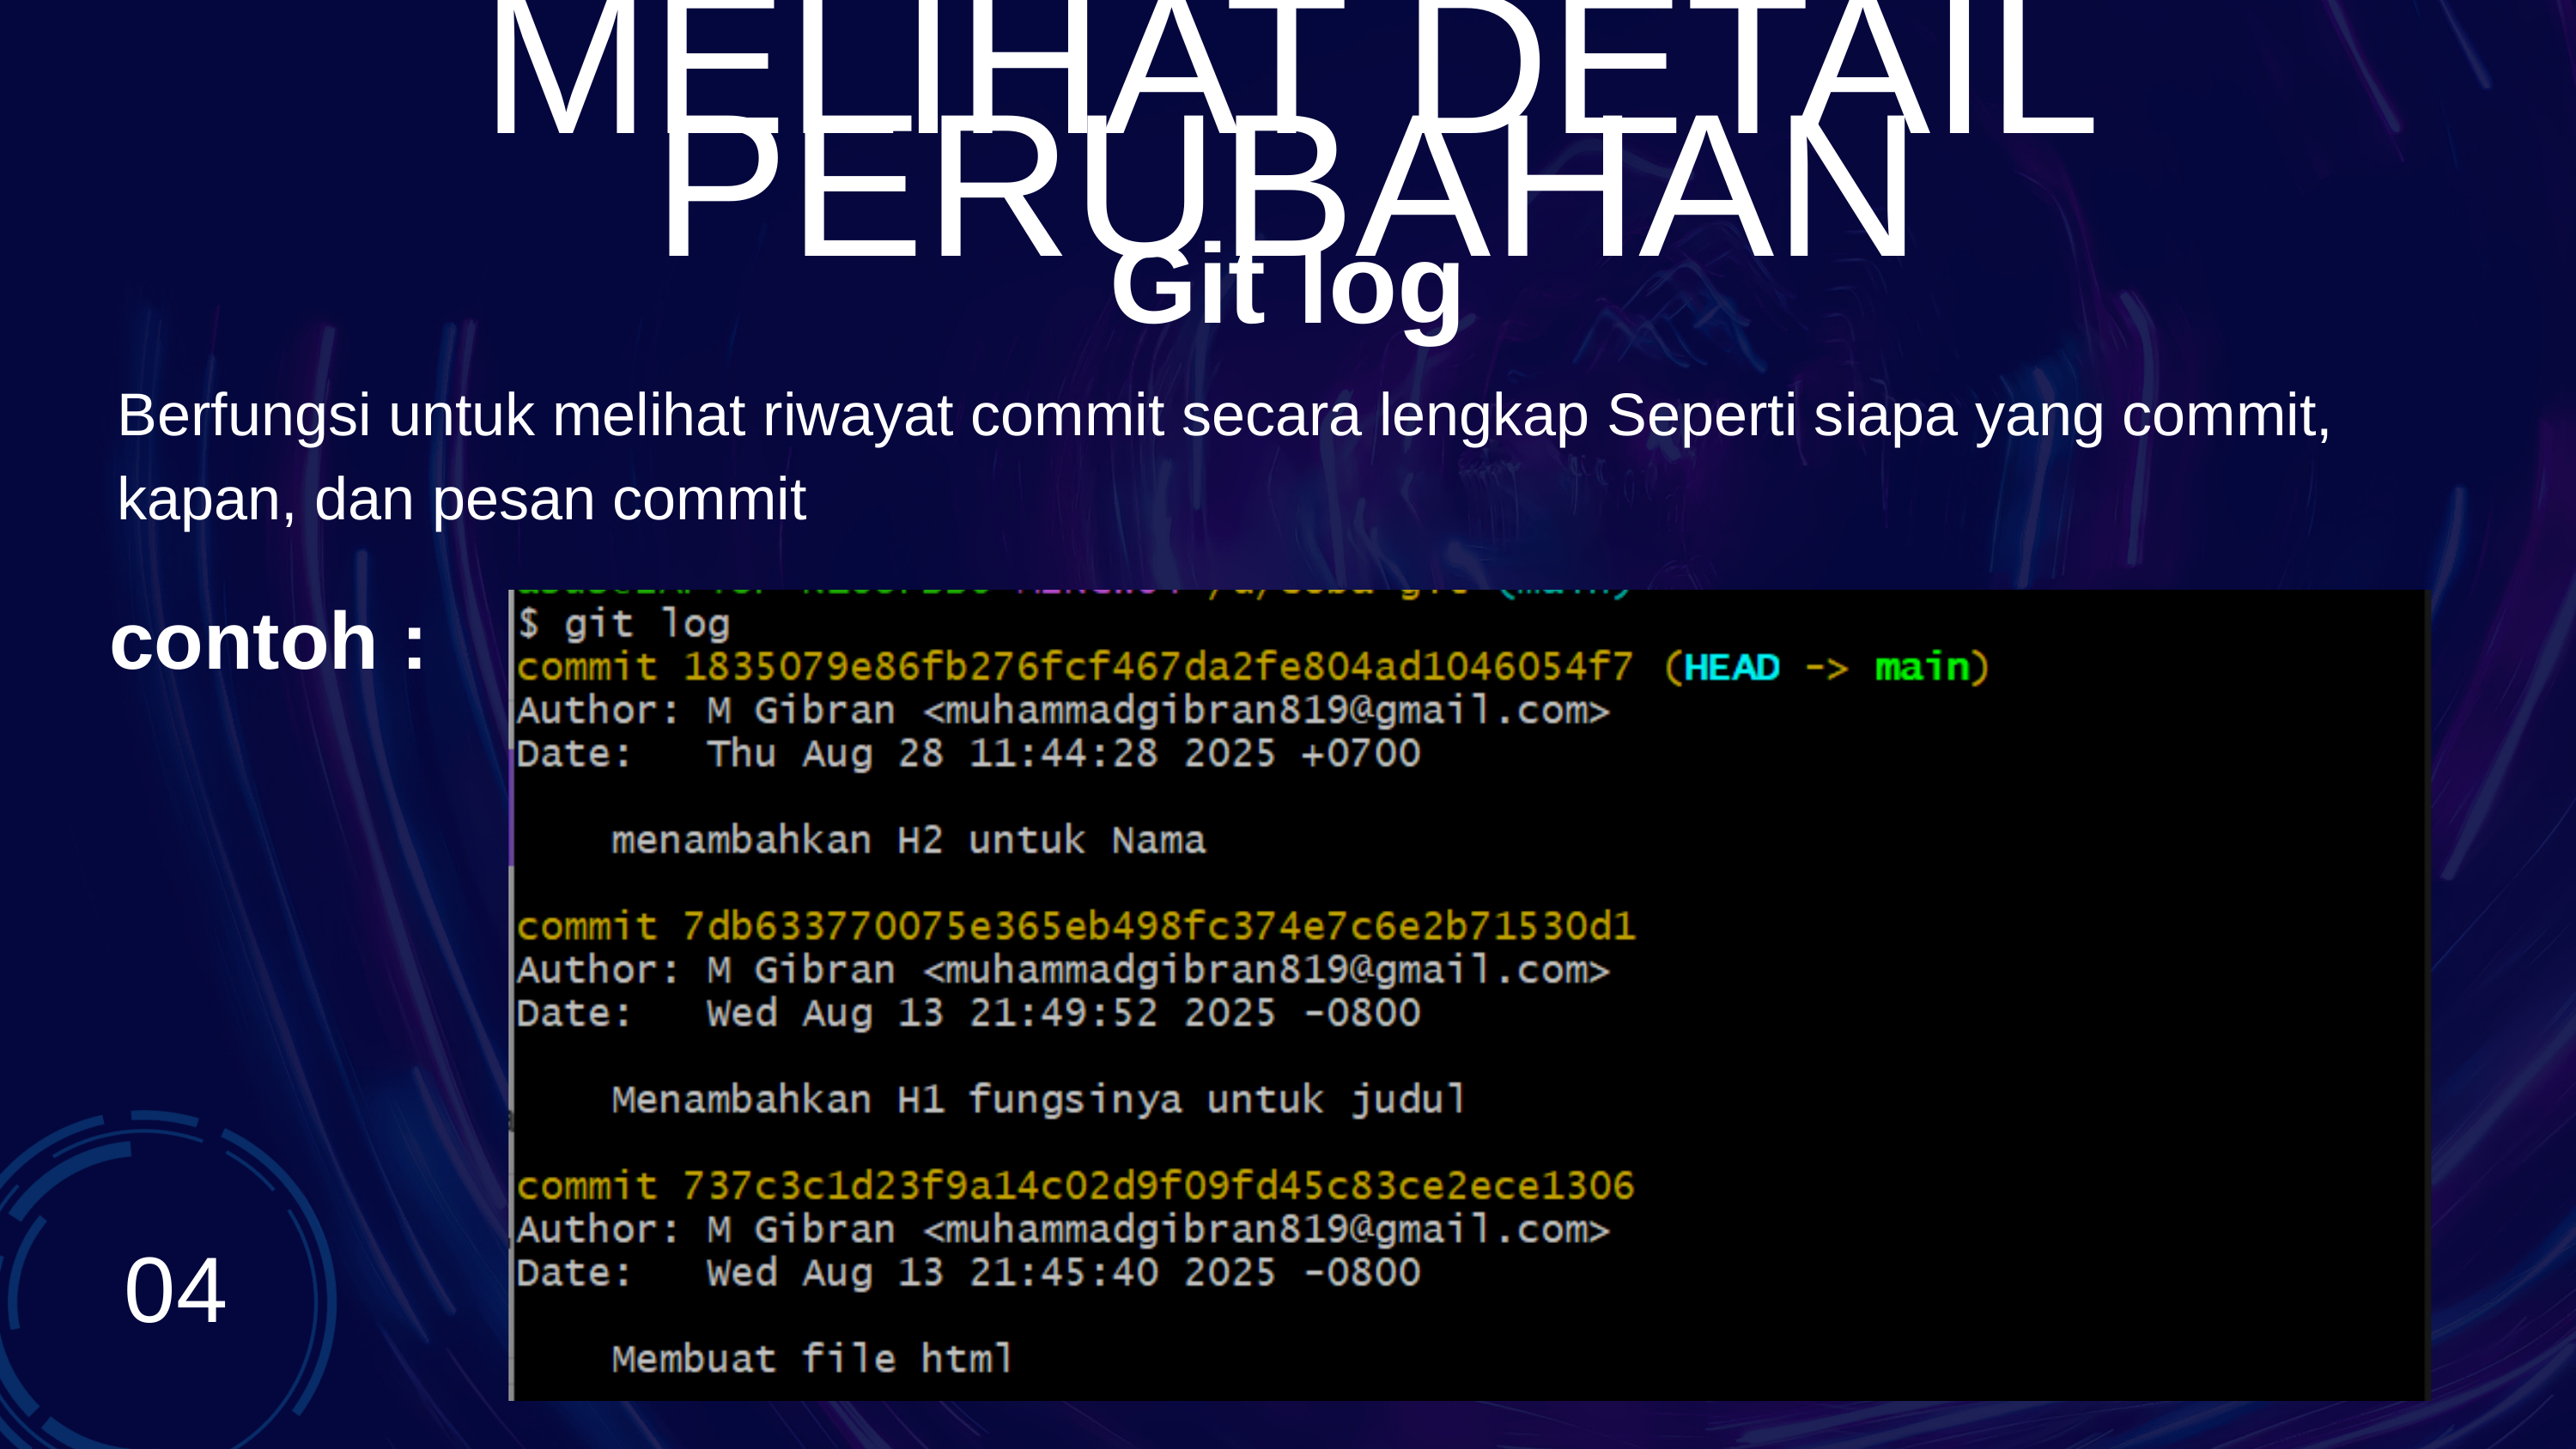

MELIHAT DETAIL PERUBAHAN
Git log
Berfungsi untuk melihat riwayat commit secara lengkap Seperti siapa yang commit, kapan, dan pesan commit
contoh :

04